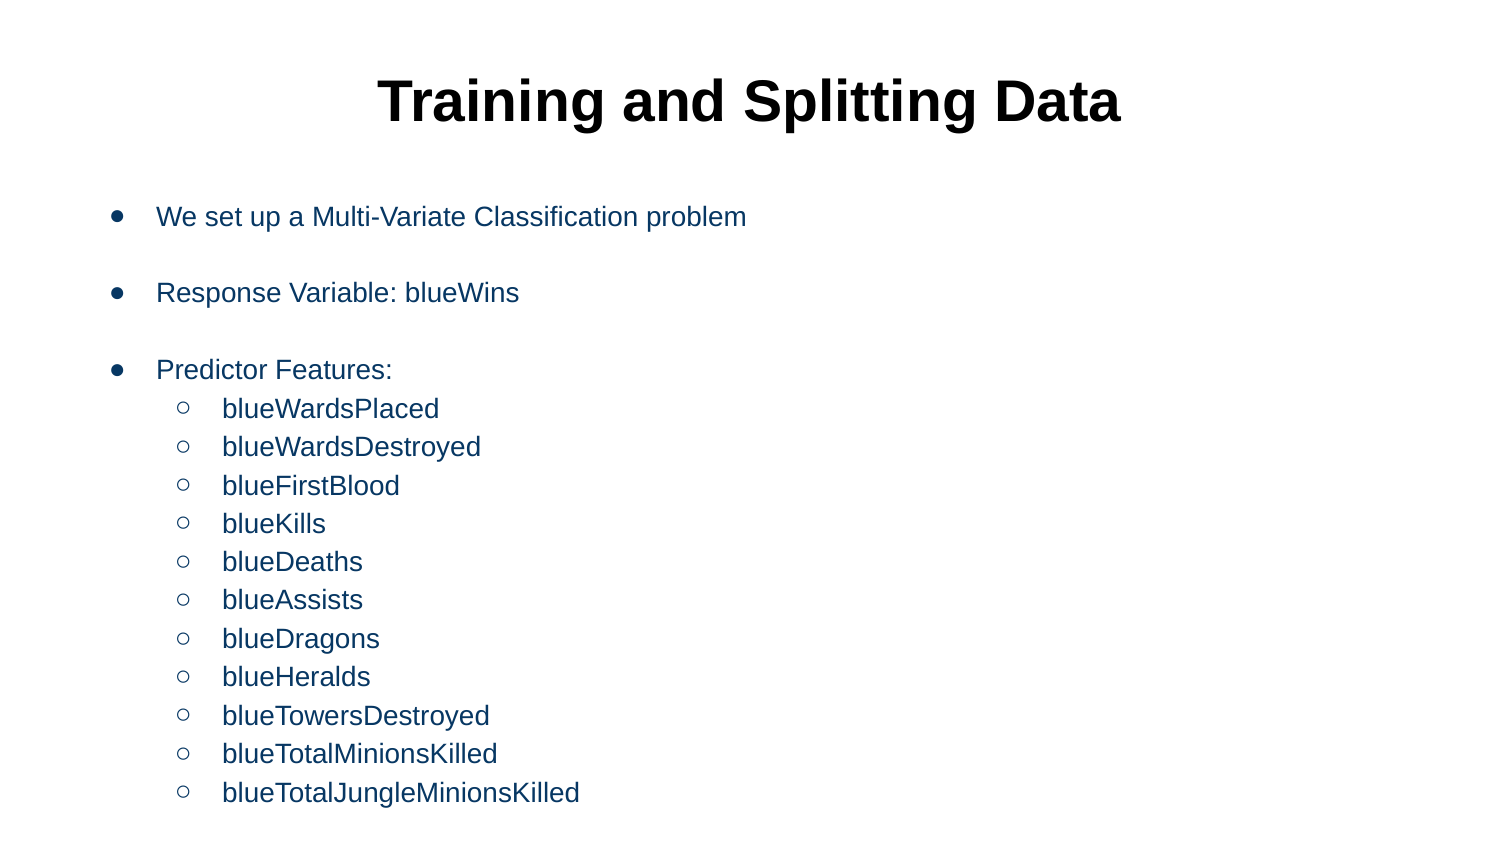

# Training and Splitting Data

We set up a Multi-Variate Classification problem

Response Variable: blueWins

Predictor Features:
blueWardsPlaced
blueWardsDestroyed
blueFirstBlood
blueKills
blueDeaths
blueAssists
blueDragons
blueHeralds
blueTowersDestroyed
blueTotalMinionsKilled
blueTotalJungleMinionsKilled